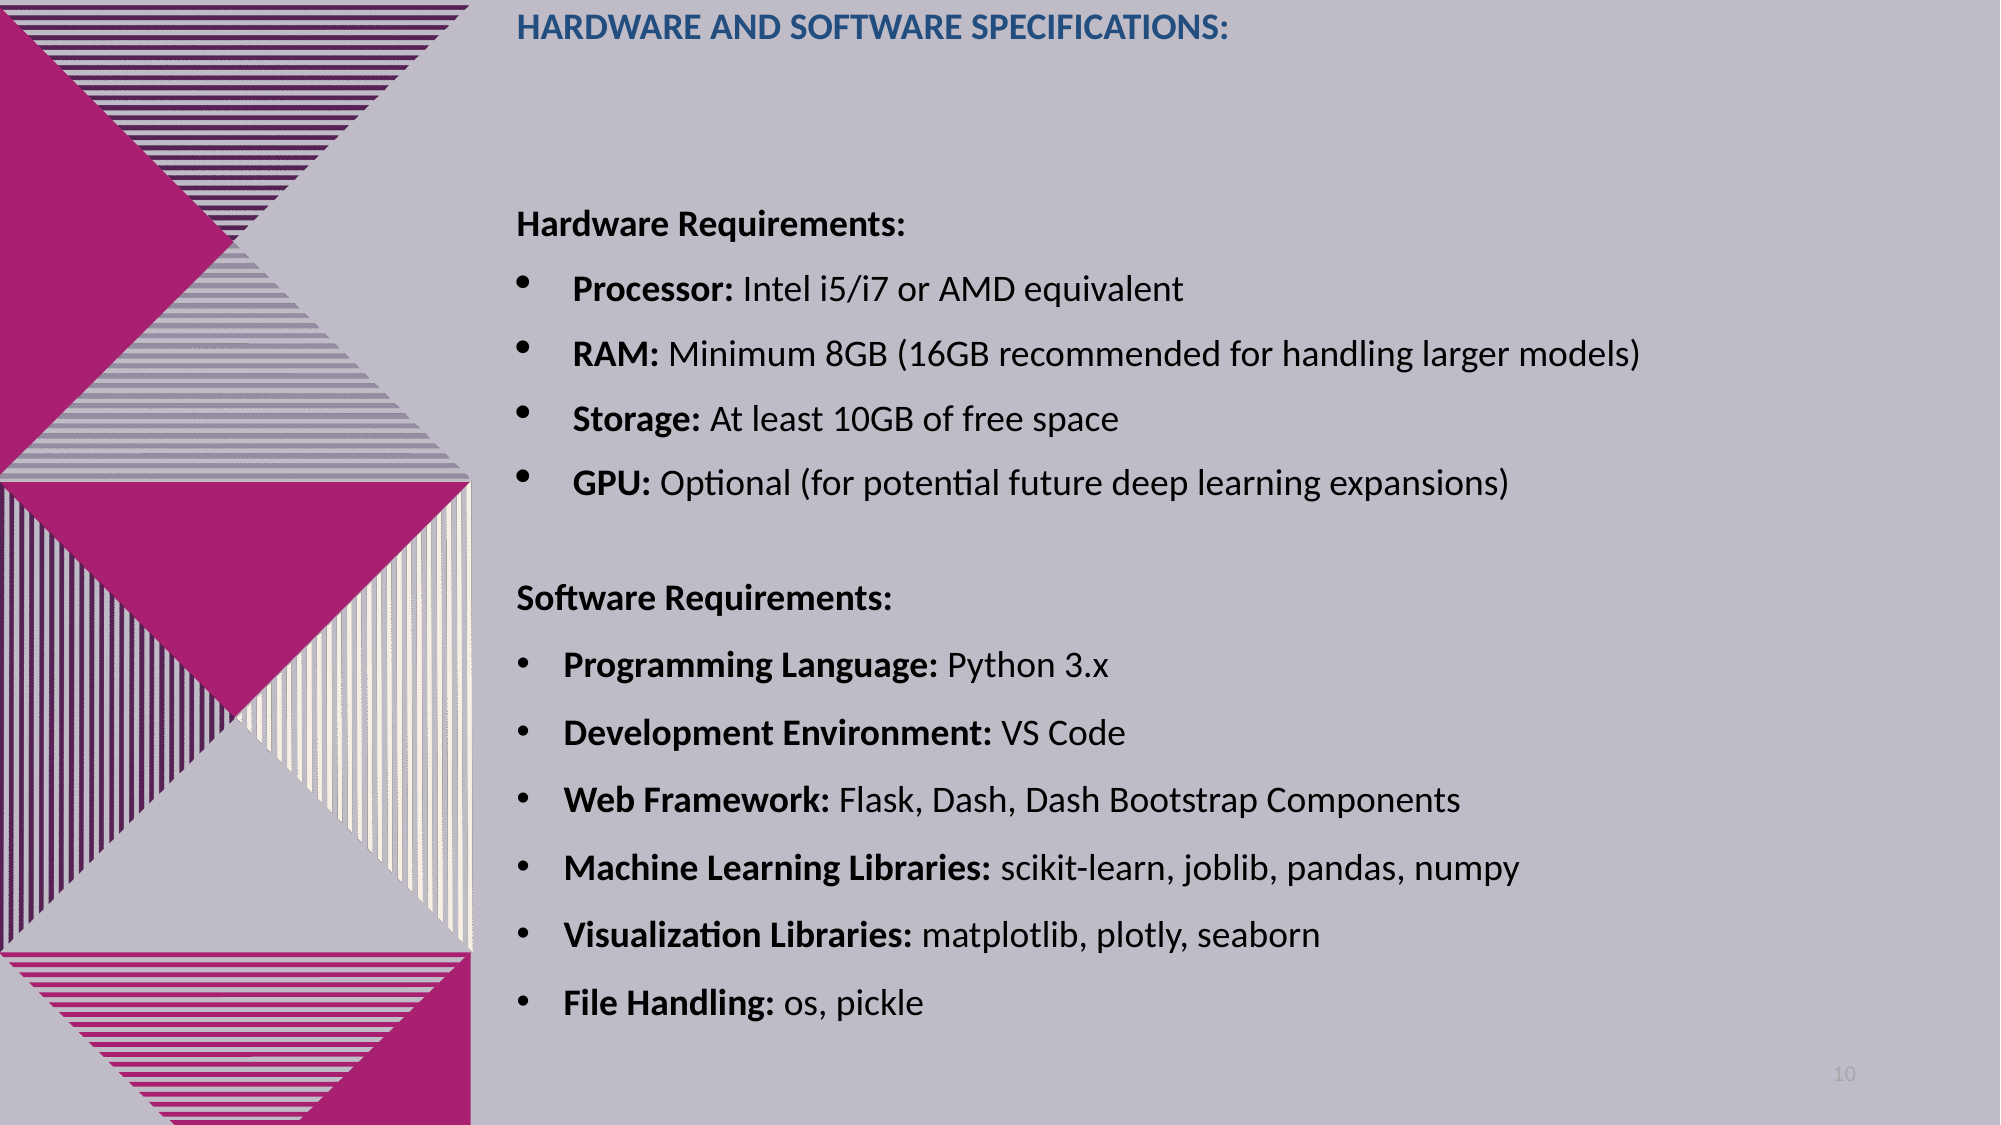

# Hardware and Software Specifications:
Hardware Requirements:
Processor: Intel i5/i7 or AMD equivalent
RAM: Minimum 8GB (16GB recommended for handling larger models)
Storage: At least 10GB of free space
GPU: Optional (for potential future deep learning expansions)
Software Requirements:
Programming Language: Python 3.x
Development Environment: VS Code
Web Framework: Flask, Dash, Dash Bootstrap Components
Machine Learning Libraries: scikit-learn, joblib, pandas, numpy
Visualization Libraries: matplotlib, plotly, seaborn
File Handling: os, pickle
10